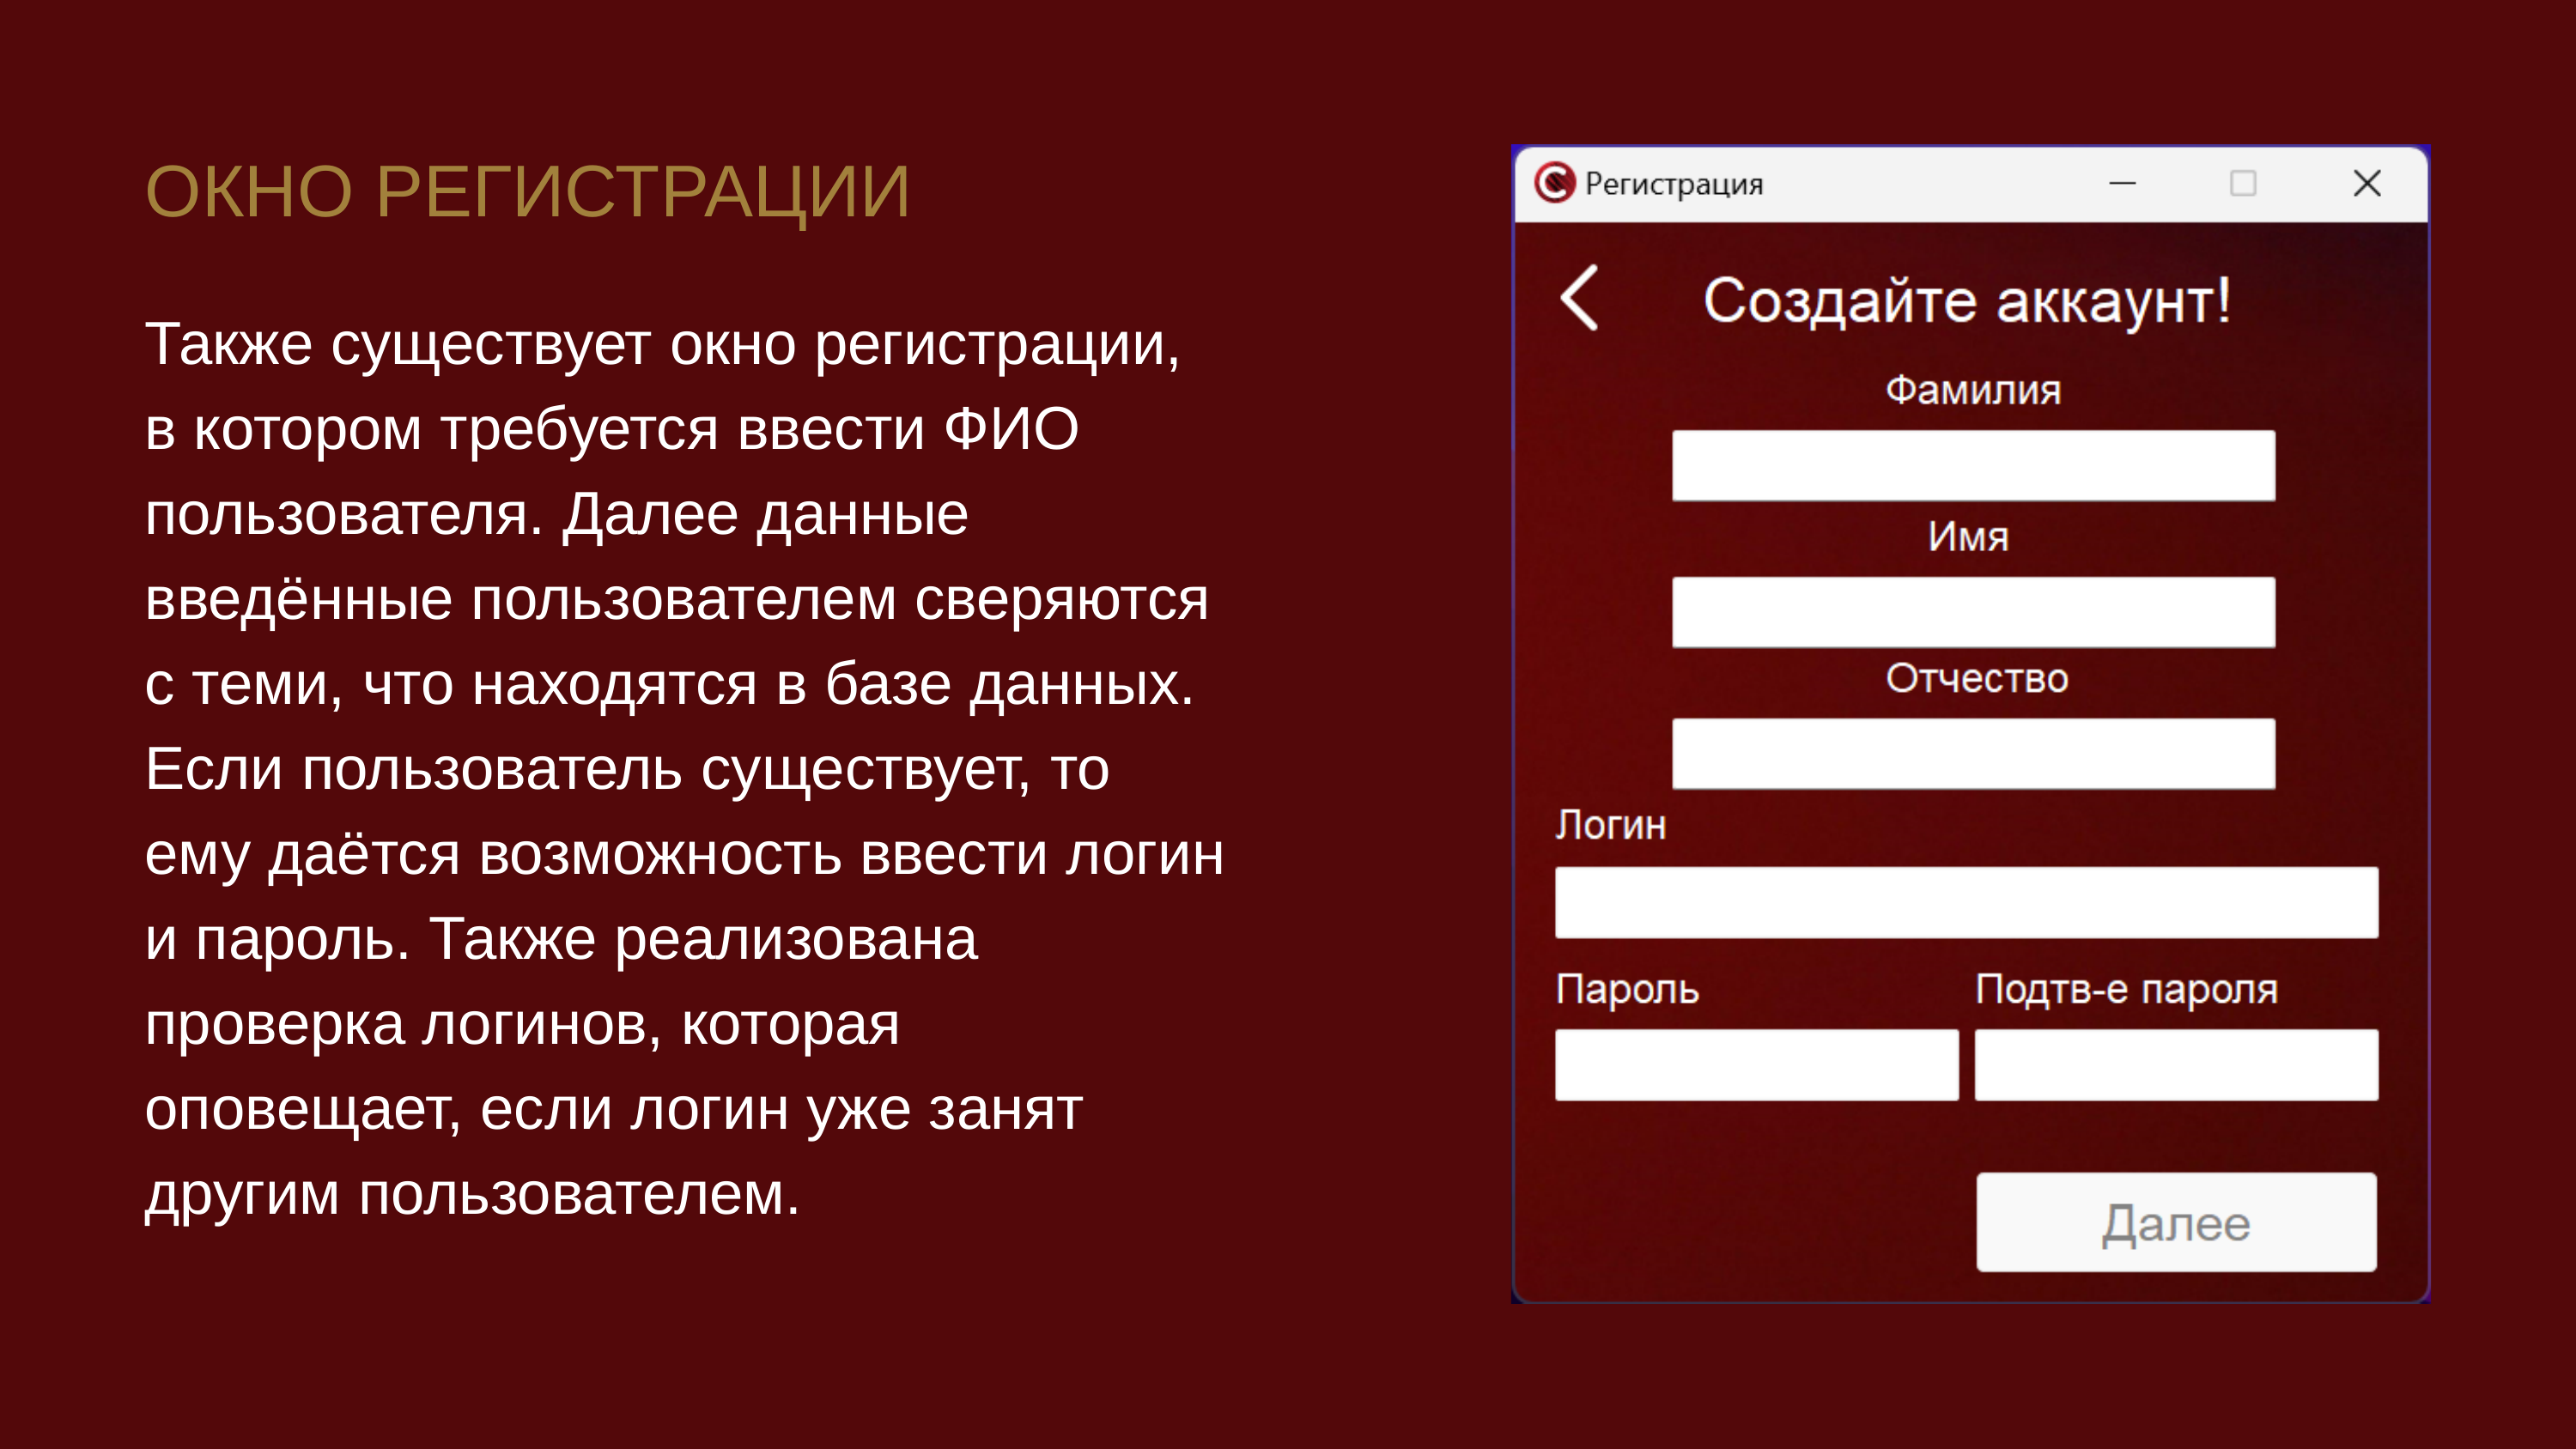

ОКНО РЕГИСТРАЦИИ

Также существует окно регистрации, в котором требуется ввести ФИО пользователя. Далее данные введённые пользователем сверяются с теми, что находятся в базе данных. Если пользователь существует, то ему даётся возможность ввести логин и пароль. Также реализована проверка логинов, которая оповещает, если логин уже занят другим пользователем.